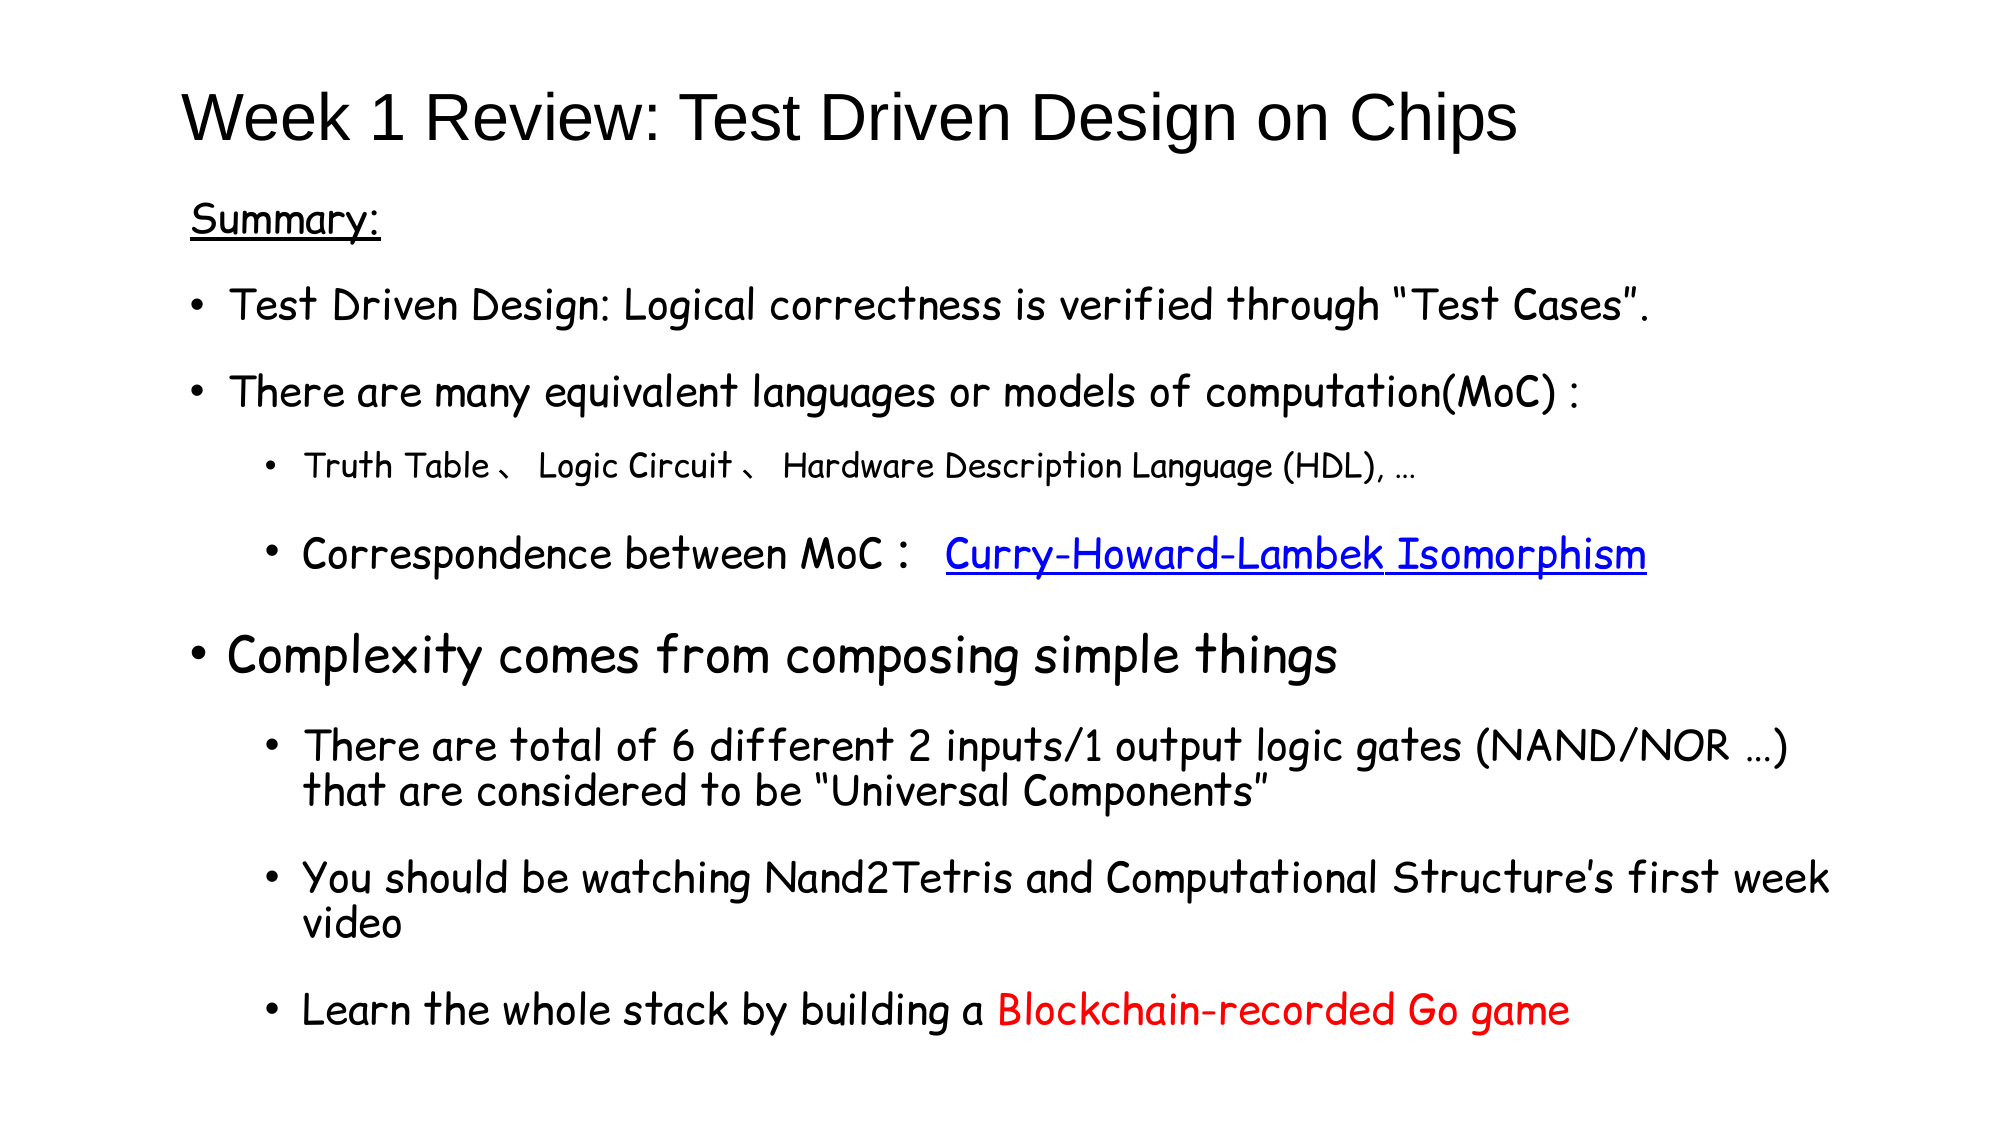

Week 1 Review: Test Driven Design on Chips
Summary:
Test Driven Design: Logical correctness is verified through “Test Cases”.
There are many equivalent languages or models of computation(MoC) :
Truth Table、Logic Circuit、Hardware Description Language (HDL), …
Correspondence between MoC：Curry-Howard-Lambek Isomorphism
Complexity comes from composing simple things
There are total of 6 different 2 inputs/1 output logic gates (NAND/NOR …) that are considered to be “Universal Components”
You should be watching Nand2Tetris and Computational Structure’s first week video
Learn the whole stack by building a Blockchain-recorded Go game
2